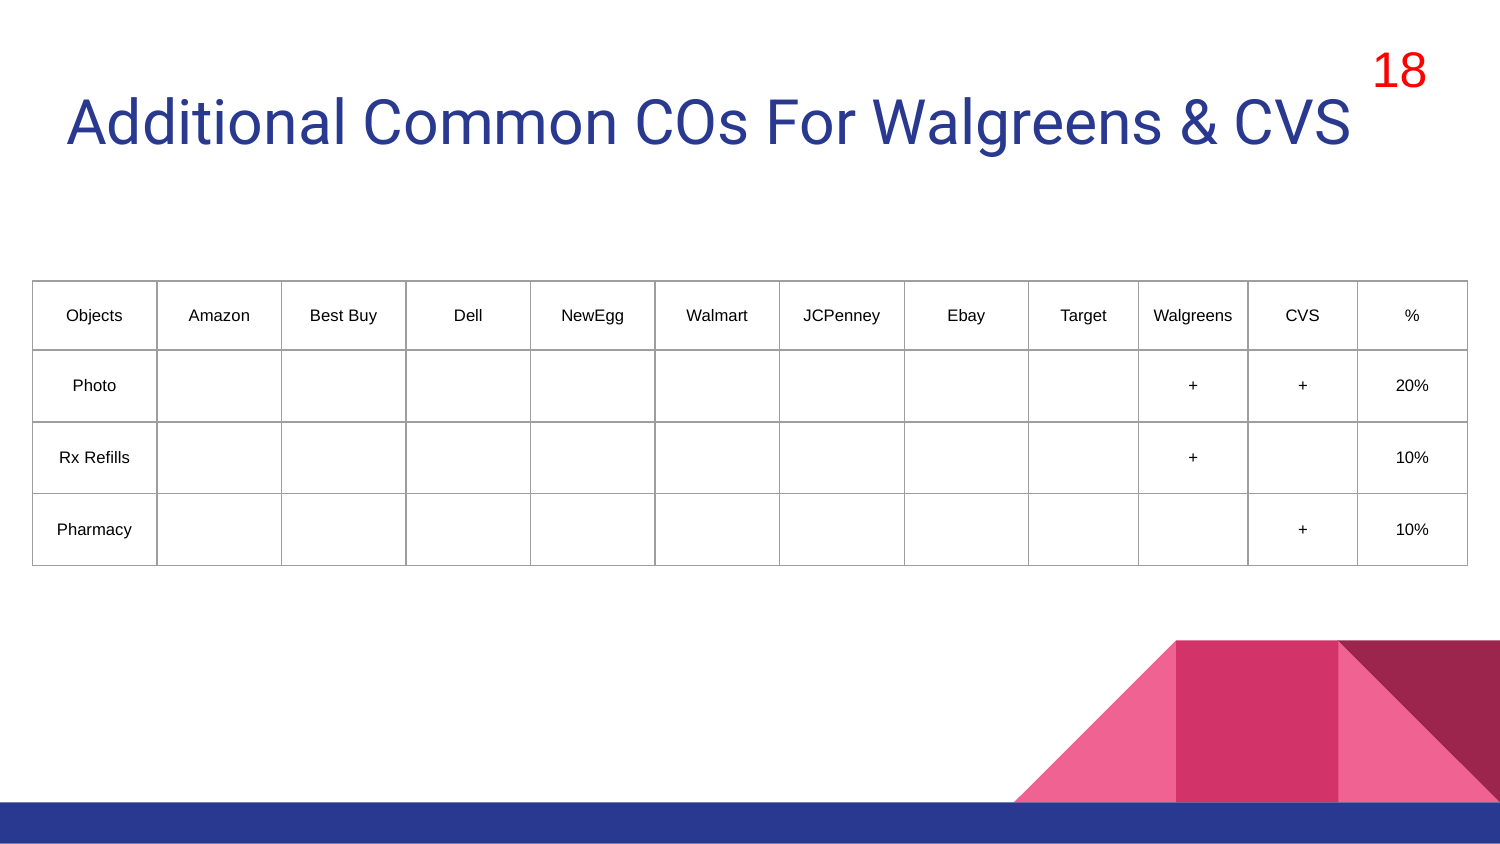

18
# Additional Common COs For Walgreens & CVS
| Objects | Amazon | Best Buy | Dell | NewEgg | Walmart | JCPenney | Ebay | Target | Walgreens | CVS | % |
| --- | --- | --- | --- | --- | --- | --- | --- | --- | --- | --- | --- |
| Photo |  |  |  |  |  |  |  |  | + | + | 20% |
| Rx Refills |  |  |  |  |  |  |  |  | + |  | 10% |
| Pharmacy |  |  |  |  |  |  |  |  |  | + | 10% |